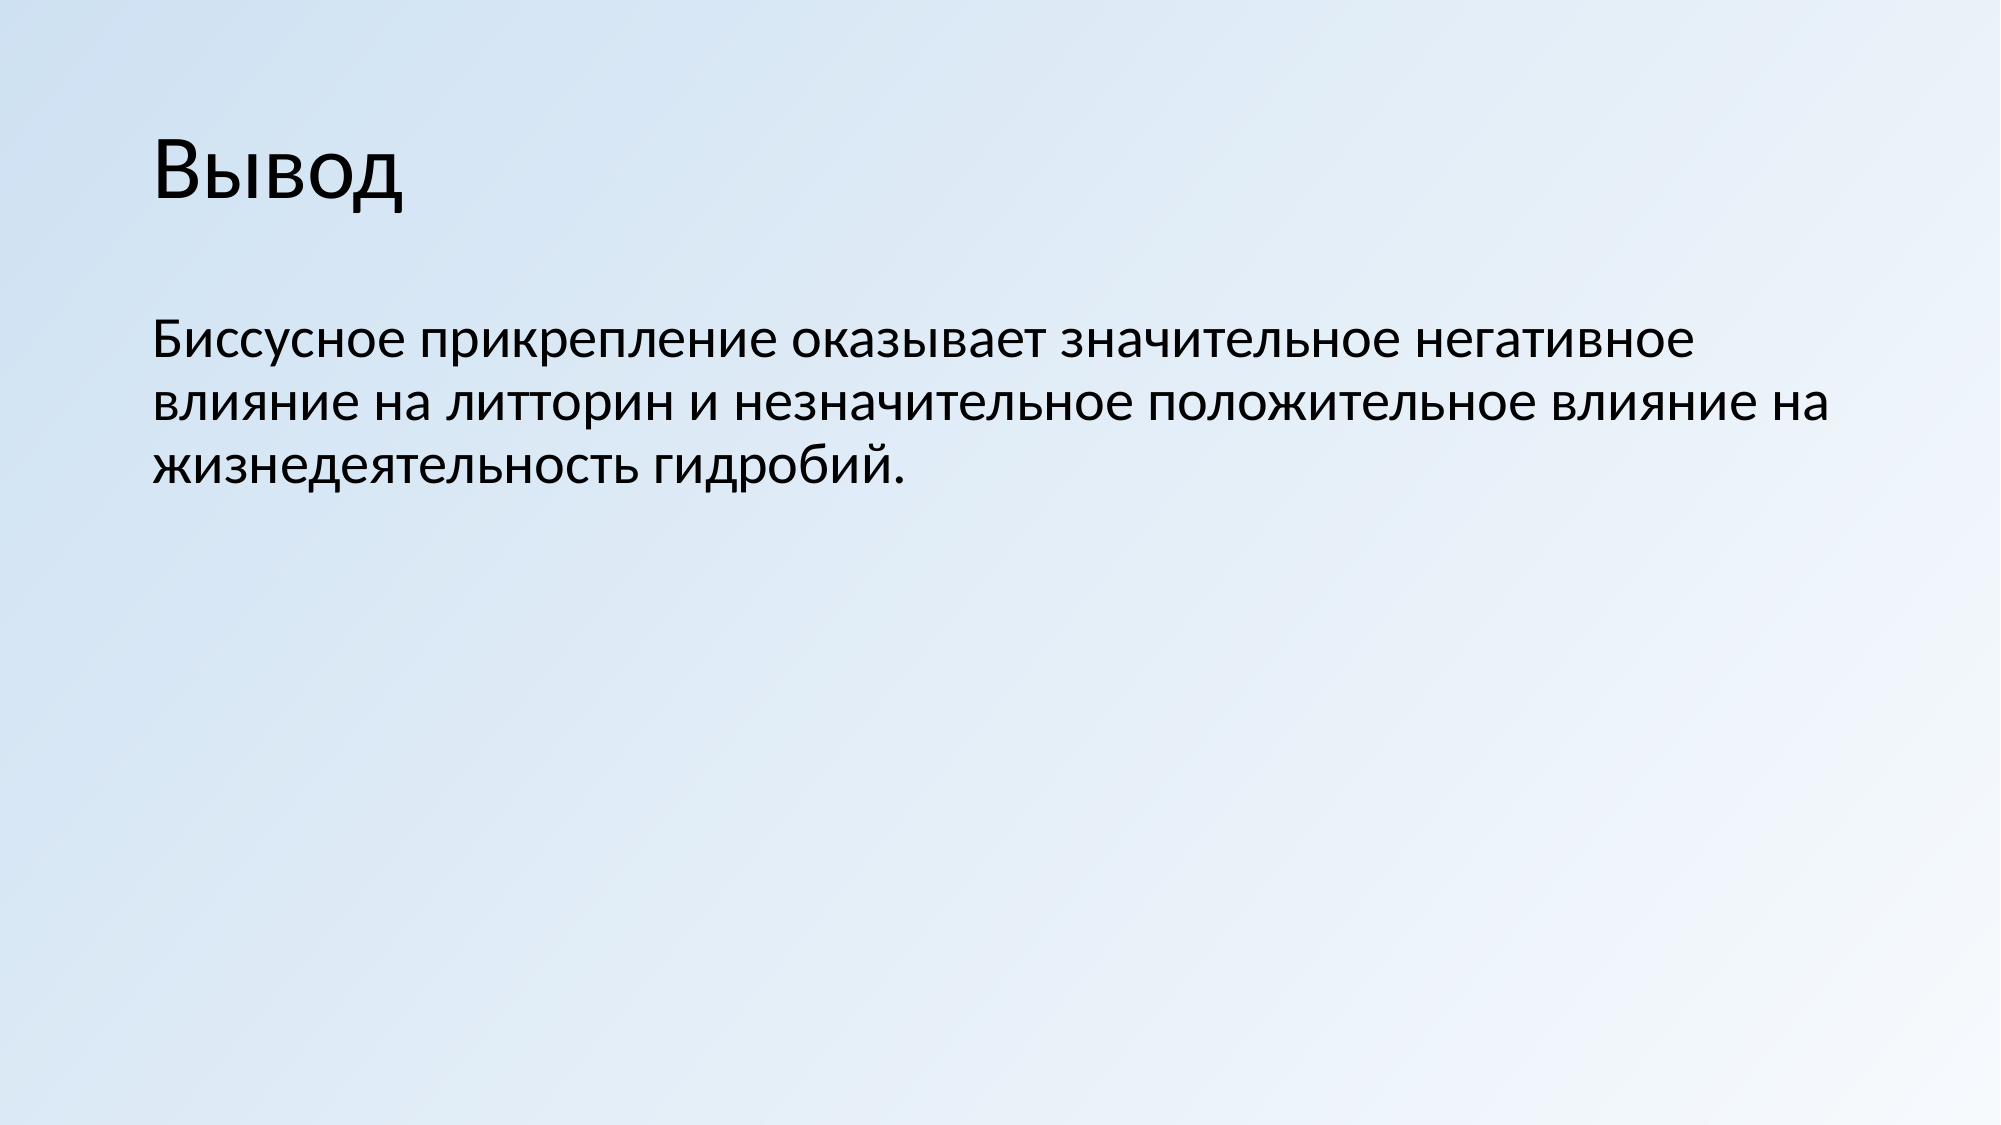

# Вывод
Биссусное прикрепление оказывает значительное негативное влияние на литторин и незначительное положительное влияние на жизнедеятельность гидробий.